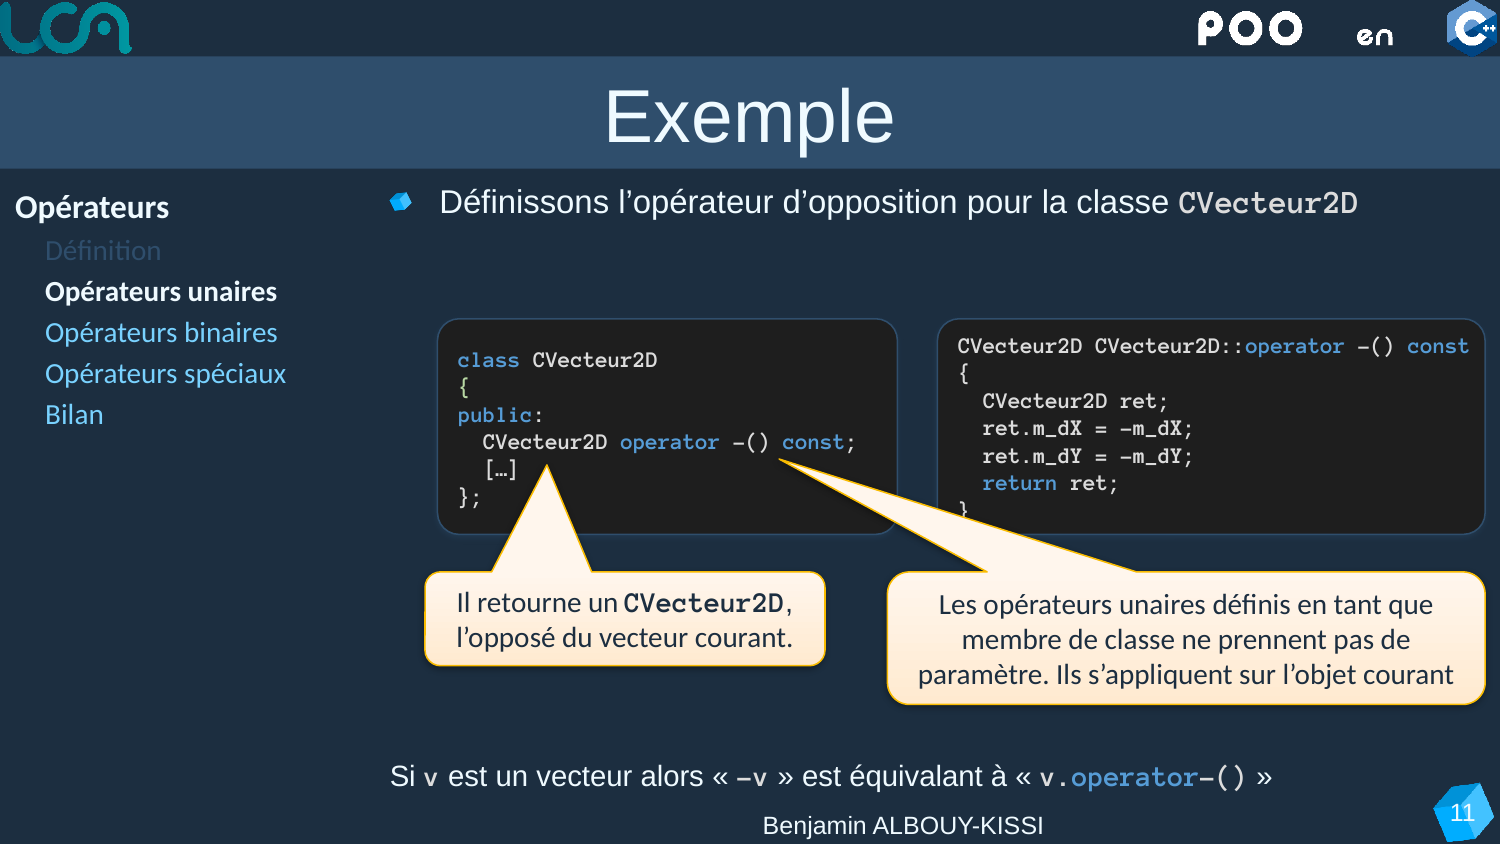

# Exemple
Opérateurs
Définition
Opérateurs unaires
Opérateurs binaires
Opérateurs spéciaux
Bilan
Définissons l’opérateur d’opposition pour la classe CVecteur2D

Si v est un vecteur alors « -v » est équivalant à « v.operator-() »
class CVecteur2D
{
public:
  CVecteur2D operator -() const;
  […]
};
CVecteur2D CVecteur2D::operator -() const
{
  CVecteur2D ret;
  ret.m_dX = -m_dX;
  ret.m_dY = -m_dY;
  return ret;
}
Il retourne un CVecteur2D, l’opposé du vecteur courant.
Les opérateurs unaires définis en tant que membre de classe ne prennent pas de paramètre. Ils s’appliquent sur l’objet courant
11
Benjamin ALBOUY-KISSI